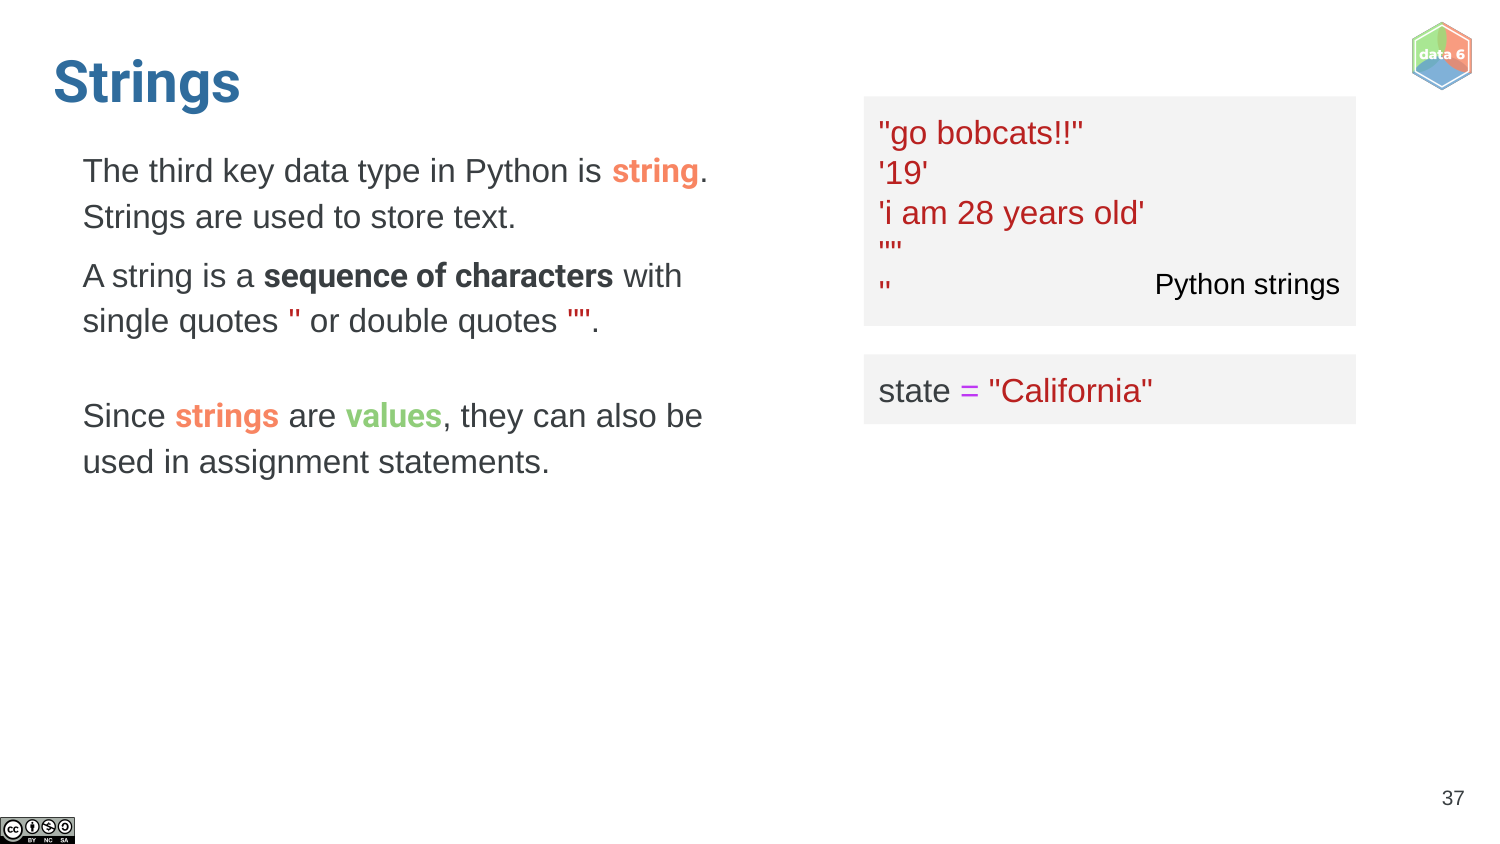

# Strings
"go bobcats!!"
'19'
'i am 28 years old'
""
''
The third key data type in Python is string. Strings are used to store text.
A string is a sequence of characters with single quotes '' or double quotes "".
Python strings
state = "California"
Since strings are values, they can also be used in assignment statements.
37